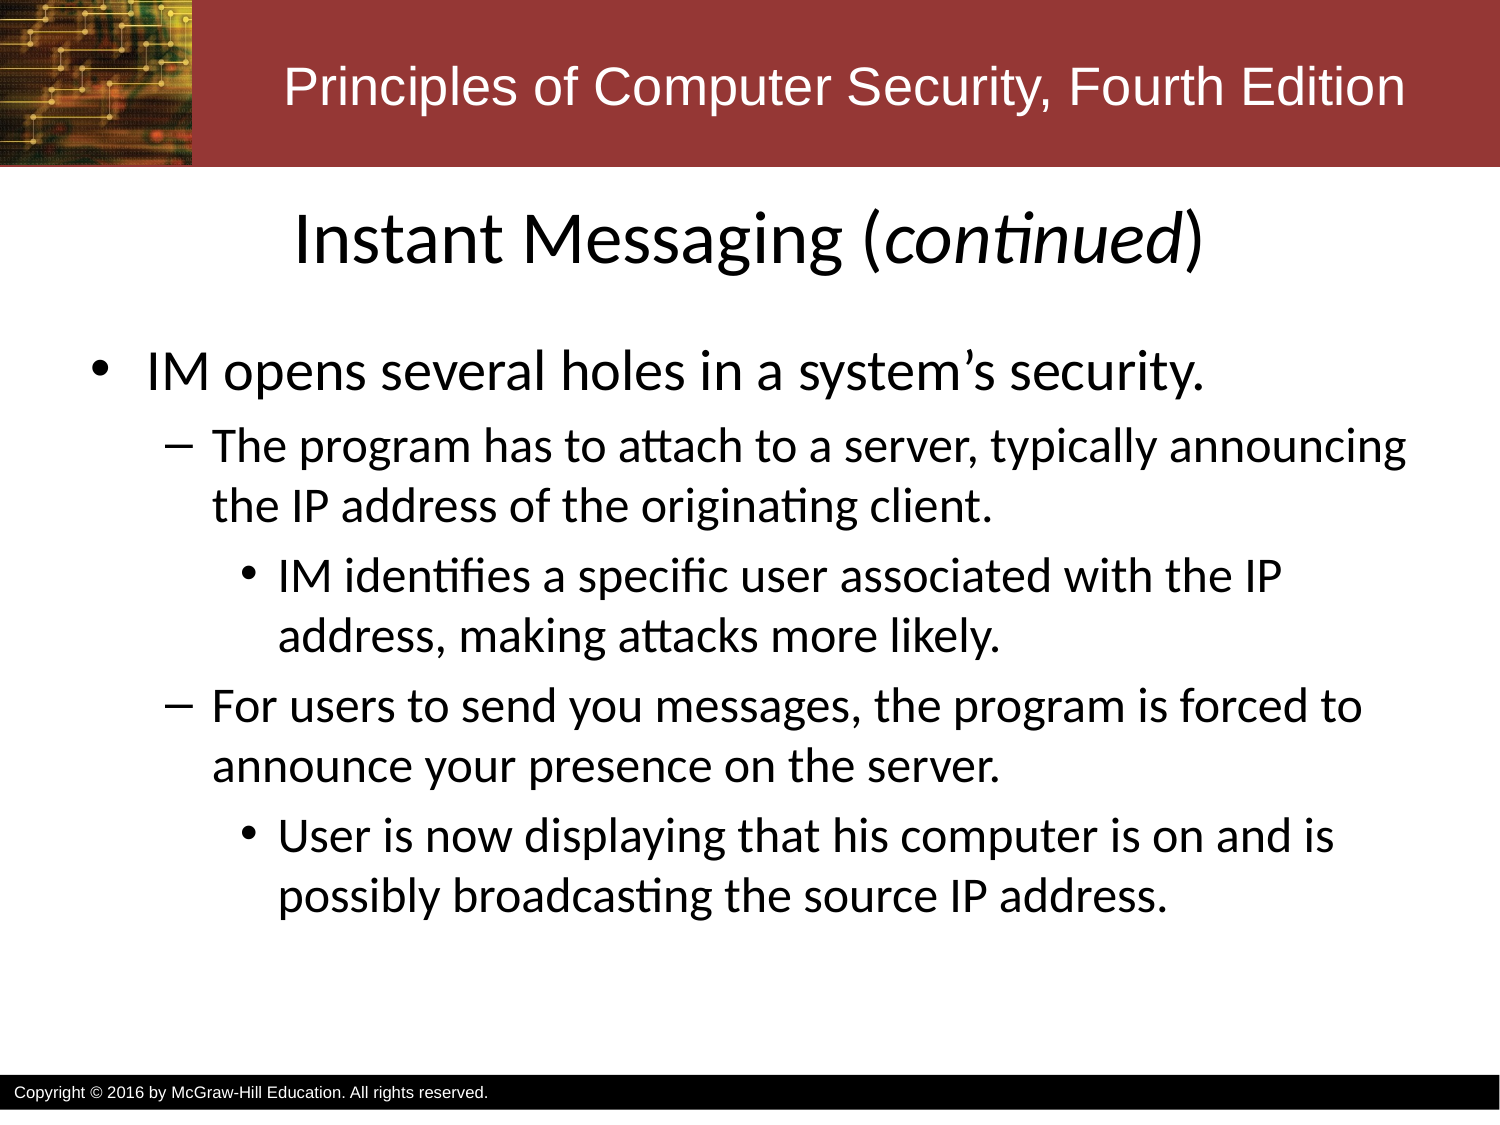

# Instant Messaging (continued)
IM opens several holes in a system’s security.
The program has to attach to a server, typically announcing the IP address of the originating client.
IM identifies a specific user associated with the IP address, making attacks more likely.
For users to send you messages, the program is forced to announce your presence on the server.
User is now displaying that his computer is on and is possibly broadcasting the source IP address.